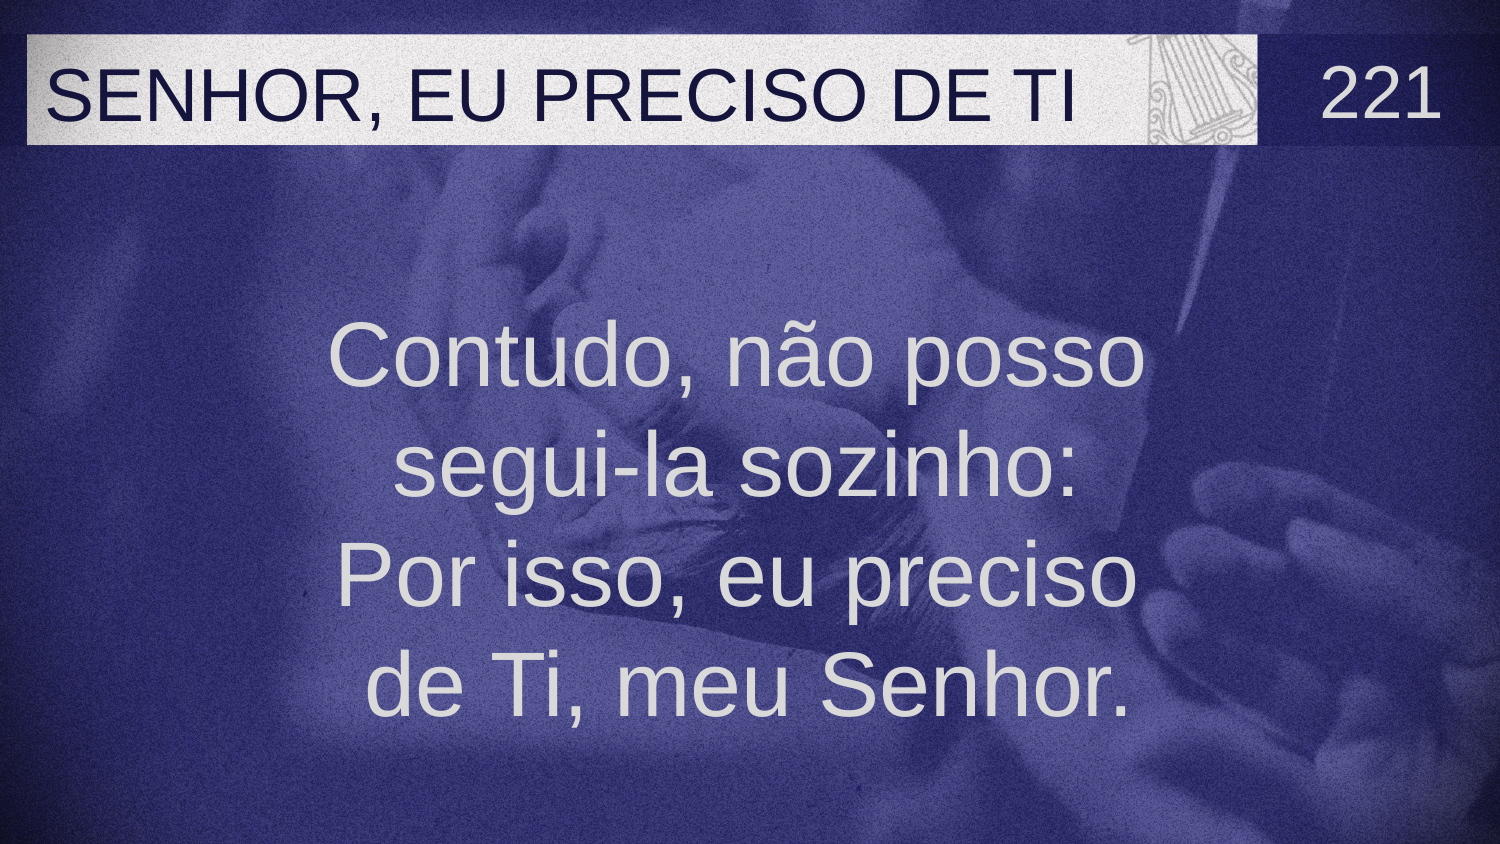

# SENHOR, EU PRECISO DE TI
221
Contudo, não posso
segui-la sozinho:
Por isso, eu preciso
de Ti, meu Senhor.